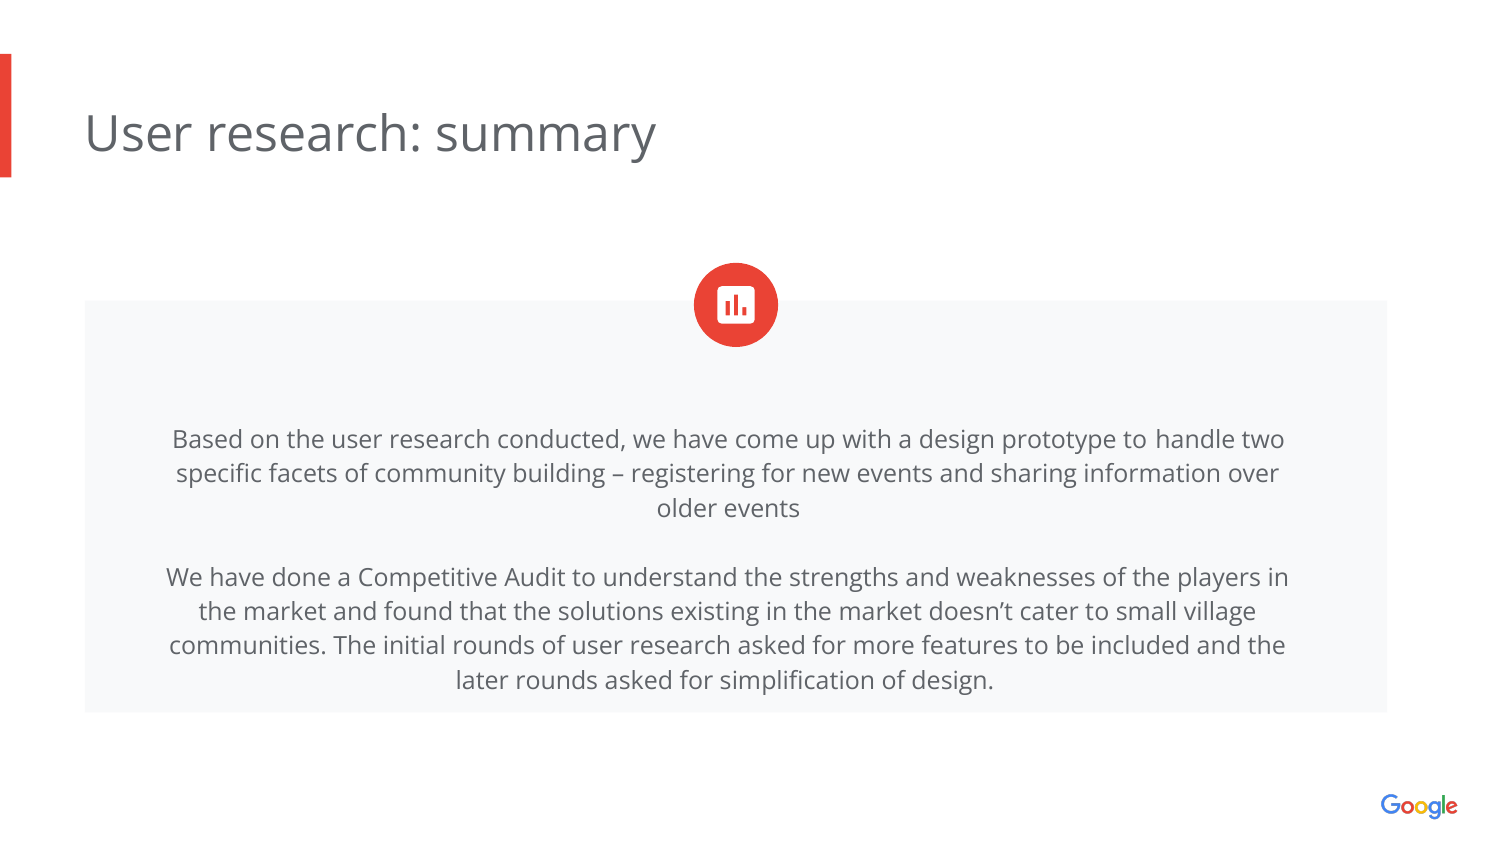

User research: summary

Based on the user research conducted, we have come up with a design prototype to handle two specific facets of community building – registering for new events and sharing information over older events

We have done a Competitive Audit to understand the strengths and weaknesses of the players in the market and found that the solutions existing in the market doesn’t cater to small village communities. The initial rounds of user research asked for more features to be included and the later rounds asked for simplification of design.